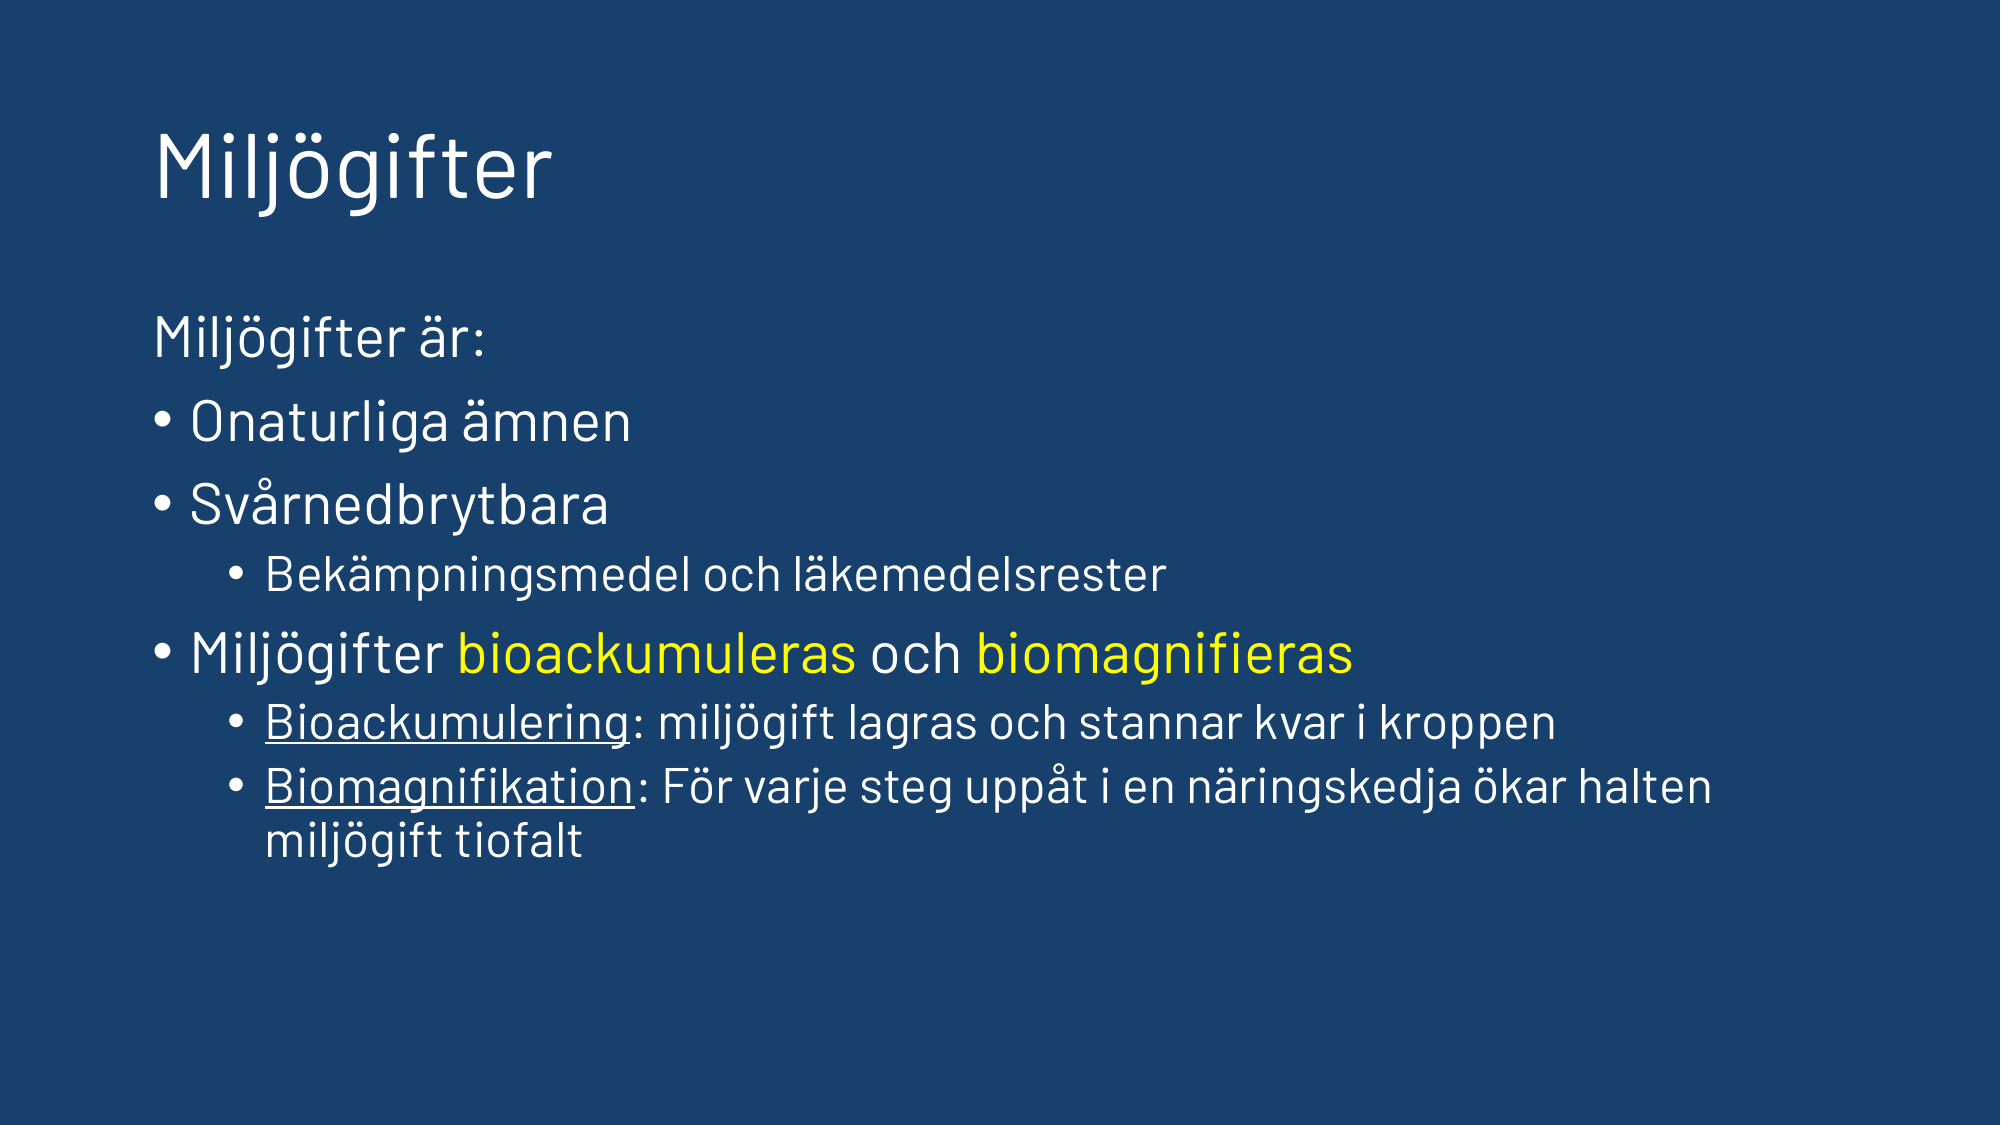

# Miljögifter
Miljögifter är:
Onaturliga ämnen
Svårnedbrytbara
Bekämpningsmedel och läkemedelsrester
Miljögifter bioackumuleras och biomagnifieras
Bioackumulering: miljögift lagras och stannar kvar i kroppen
Biomagnifikation: För varje steg uppåt i en näringskedja ökar halten miljögift tiofalt